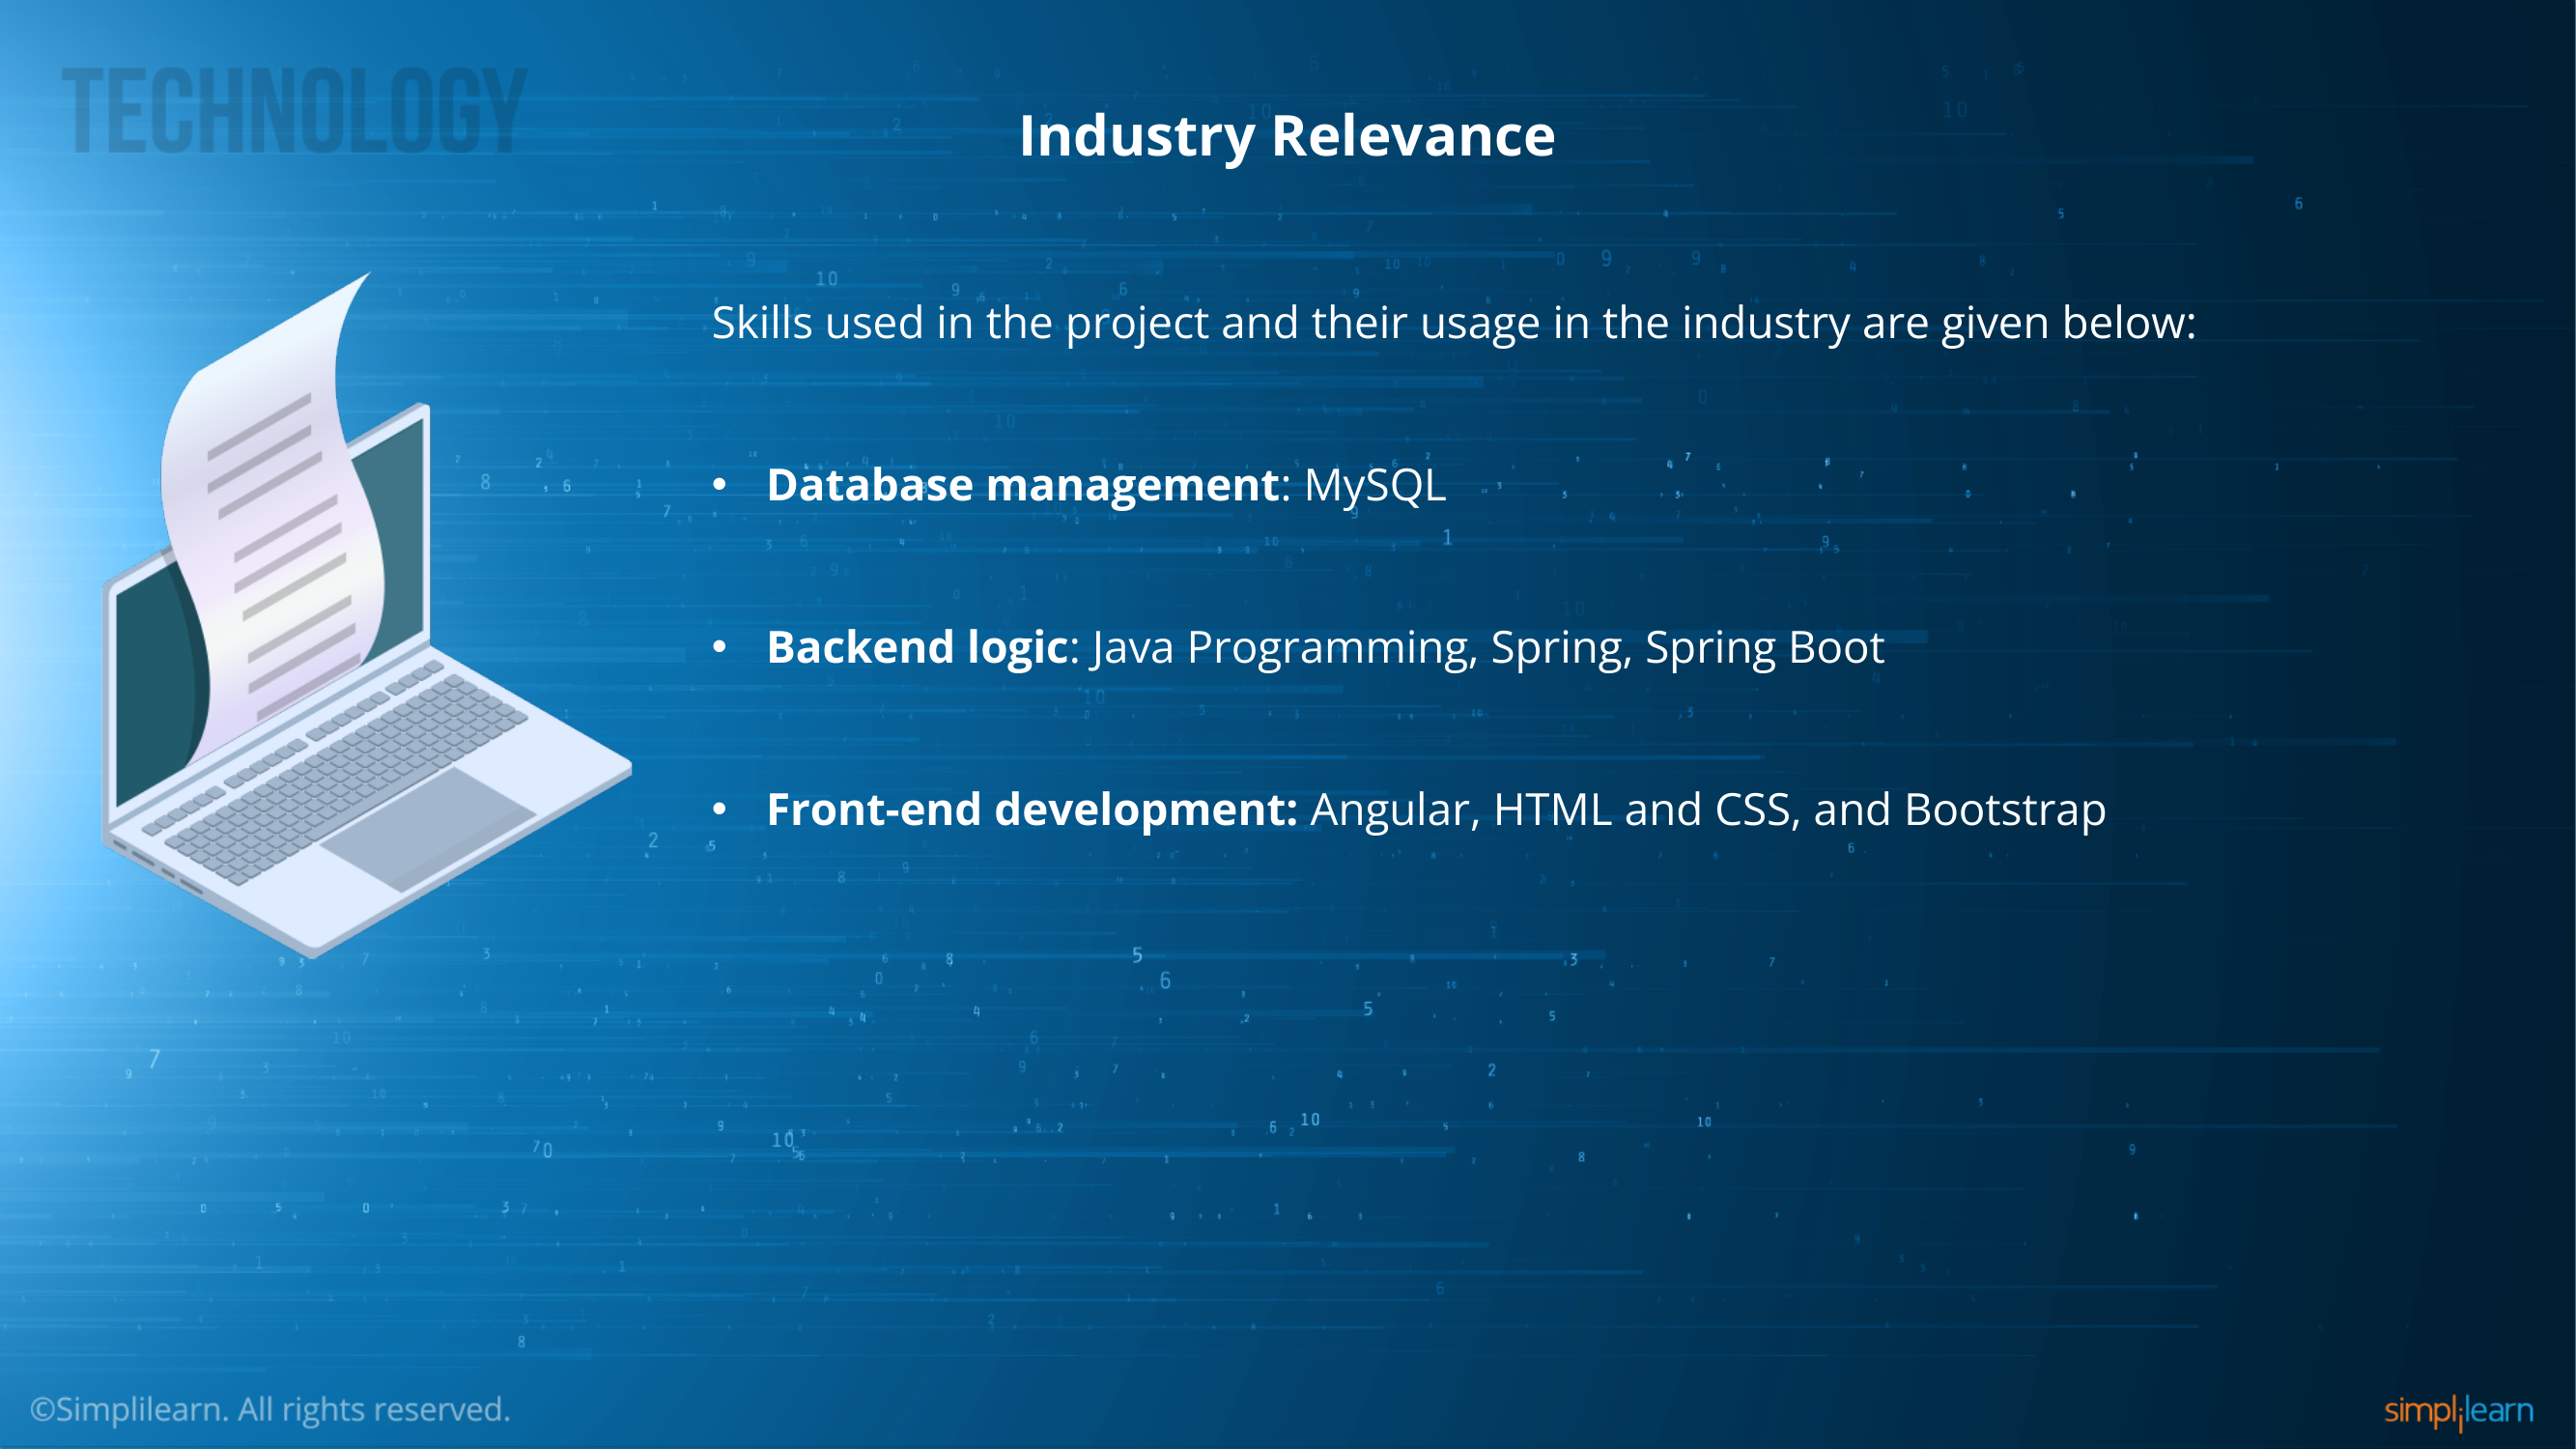

# Industry Relevance
Skills used in the project and their usage in the industry are given below:

Database management: MySQL

Backend logic: Java Programming, Spring, Spring Boot

Front-end development: Angular, HTML and CSS, and Bootstrap